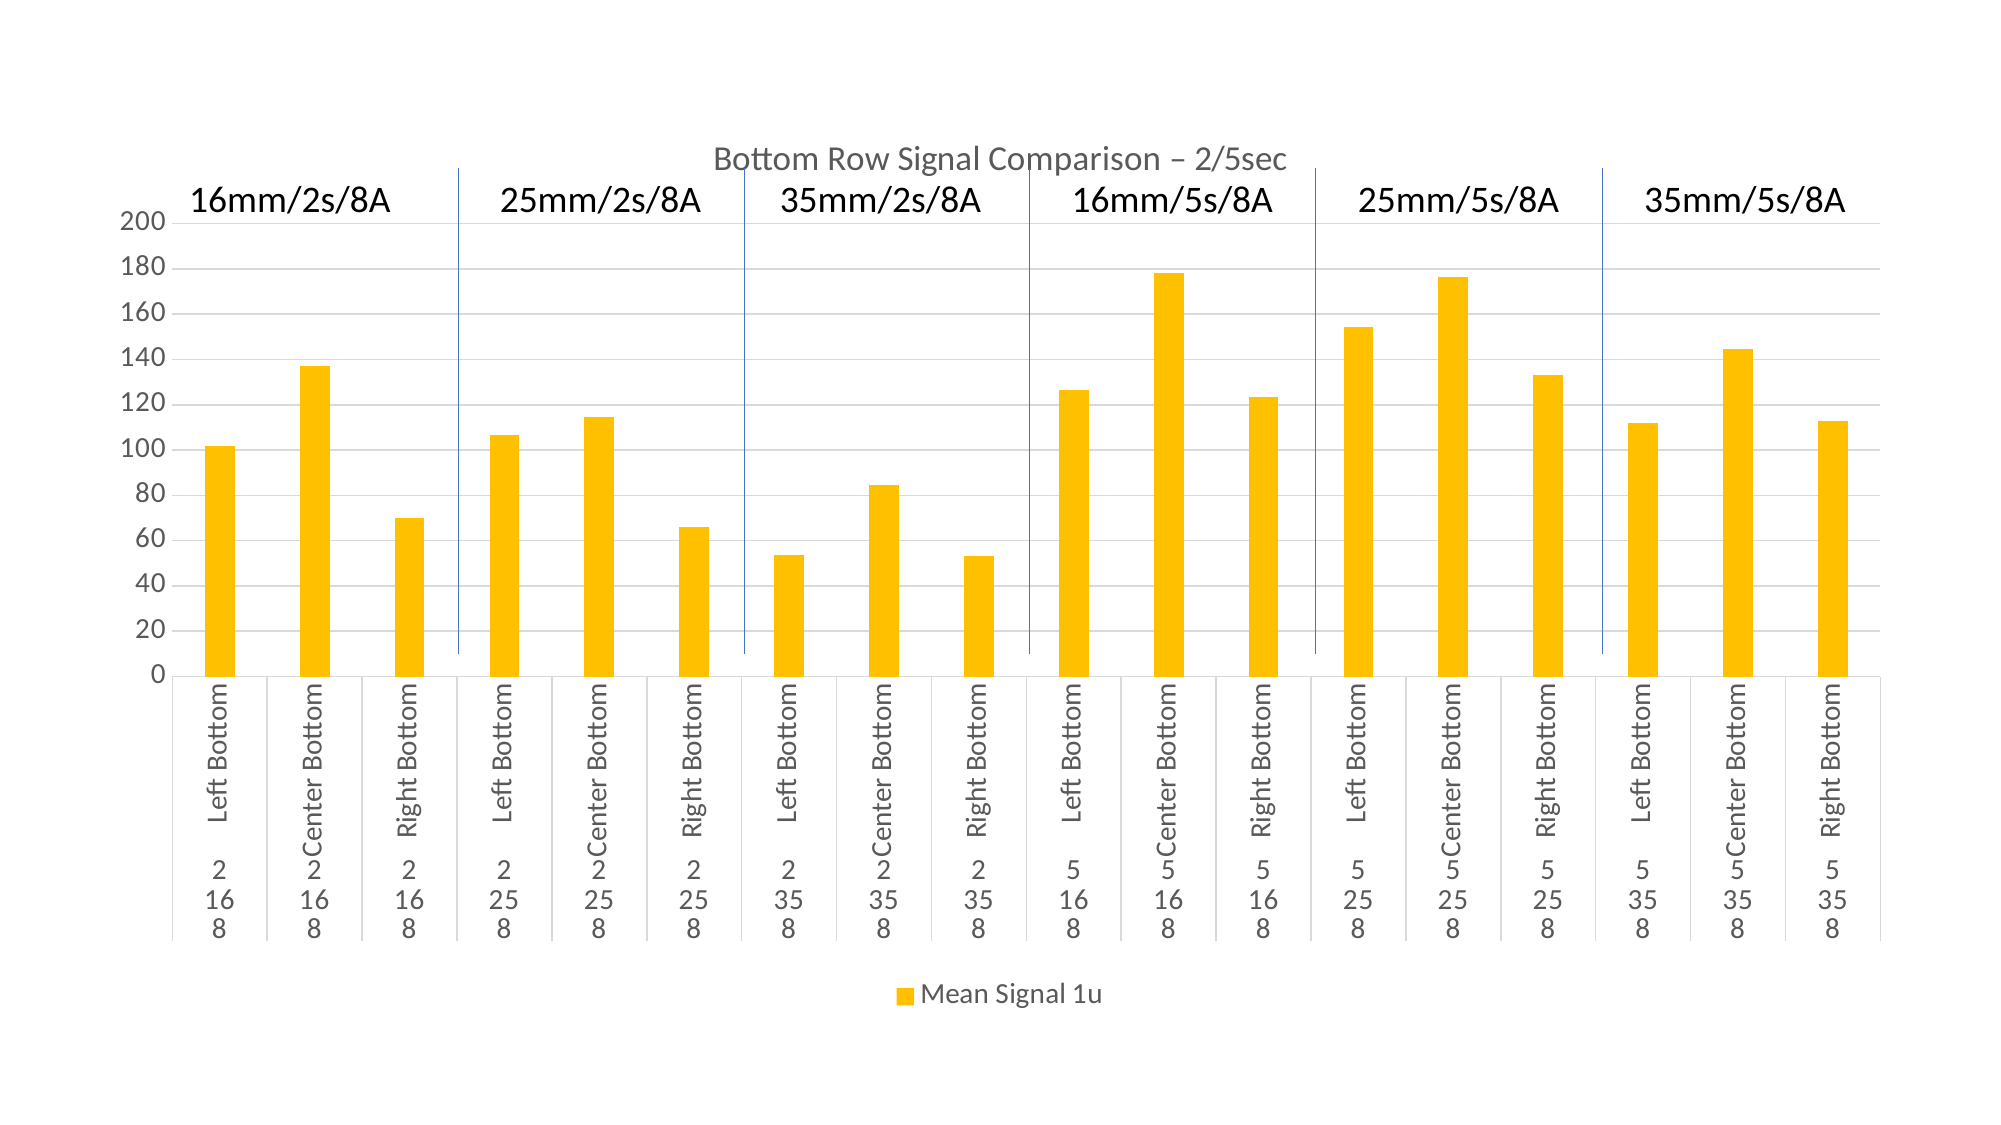

### Chart: Bottom Row Signal Comparison – 2/5sec

| Category | Mean Signal 1u |
|---|---|
| Left Bottom | 101.692 |
| Center Bottom | 137.132 |
| Right Bottom | 69.802 |
| Left Bottom | 106.812 |
| Center Bottom | 114.646 |
| Right Bottom | 65.807 |
| Left Bottom | 53.536 |
| Center Bottom | 84.576 |
| Right Bottom | 53.183 |
| Left Bottom | 126.578 |
| Center Bottom | 178.078 |
| Right Bottom | 123.598 |
| Left Bottom | 154.269 |
| Center Bottom | 176.468 |
| Right Bottom | 133.114 |
| Left Bottom | 112.117 |
| Center Bottom | 144.592 |
| Right Bottom | 113.022 |
16mm/2s/8A
25mm/2s/8A
35mm/2s/8A
16mm/5s/8A
25mm/5s/8A
35mm/5s/8A